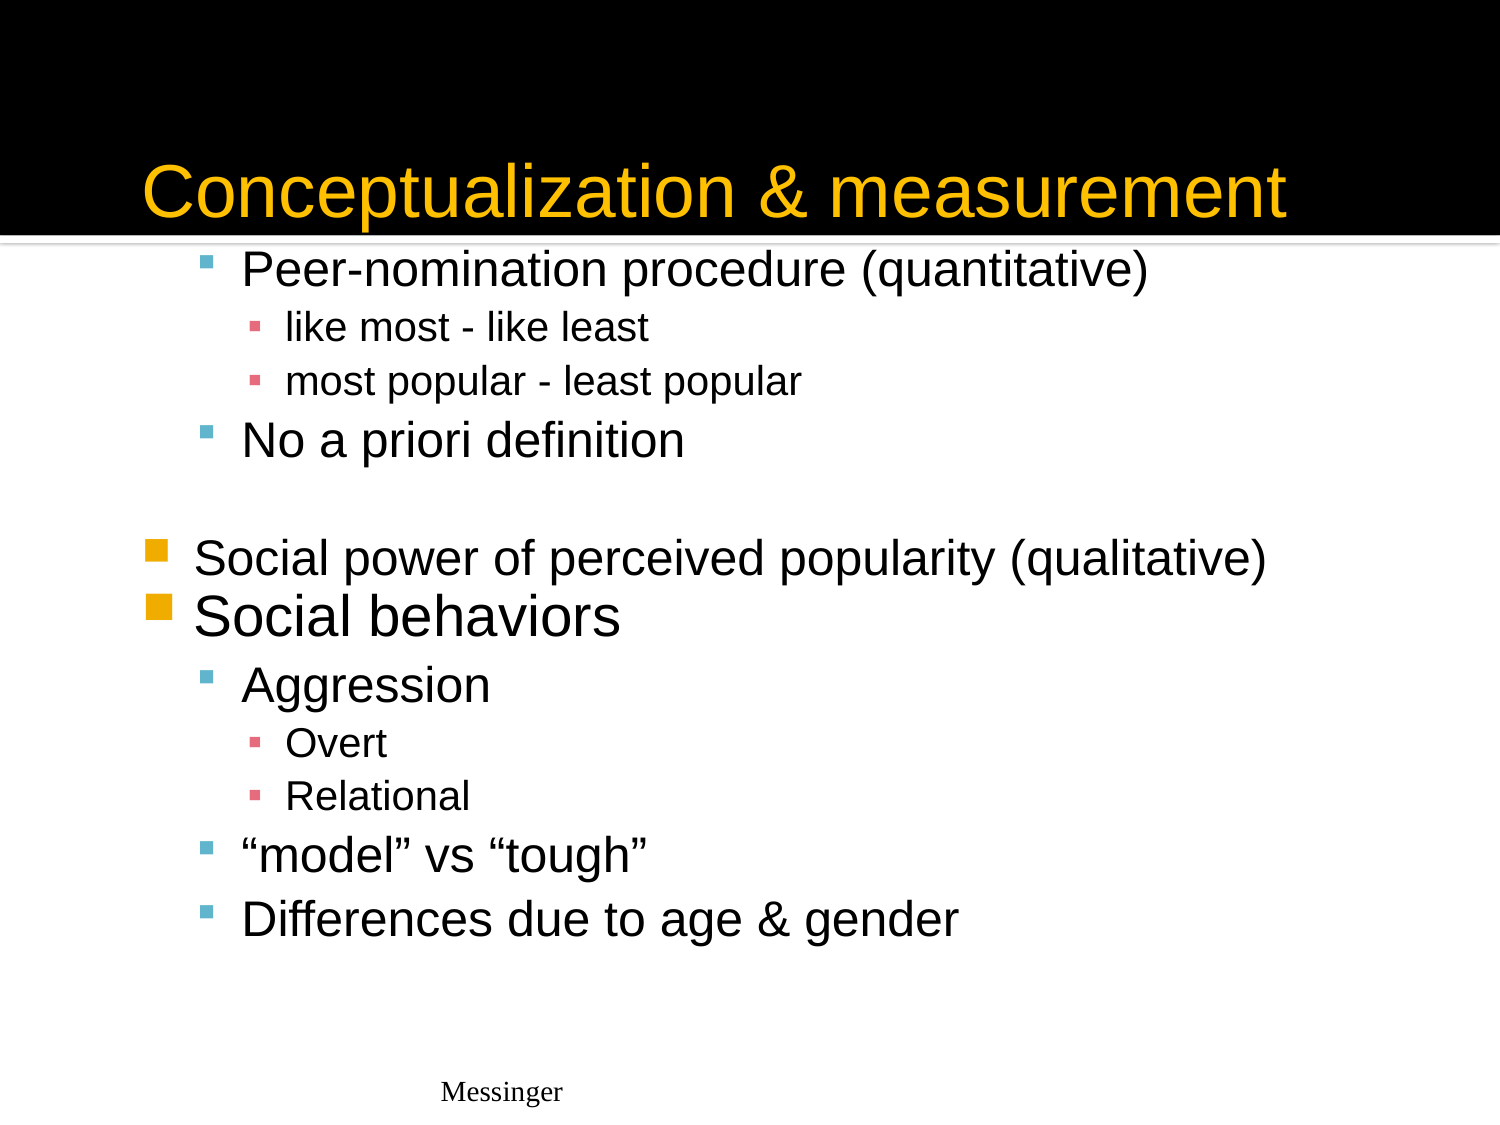

Conceptualization & measurement
Peer-nomination procedure (quantitative)
like most - like least
most popular - least popular
No a priori definition

Social power of perceived popularity (qualitative)
Social behaviors
Aggression
Overt
Relational
“model” vs “tough”
Differences due to age & gender

Messinger